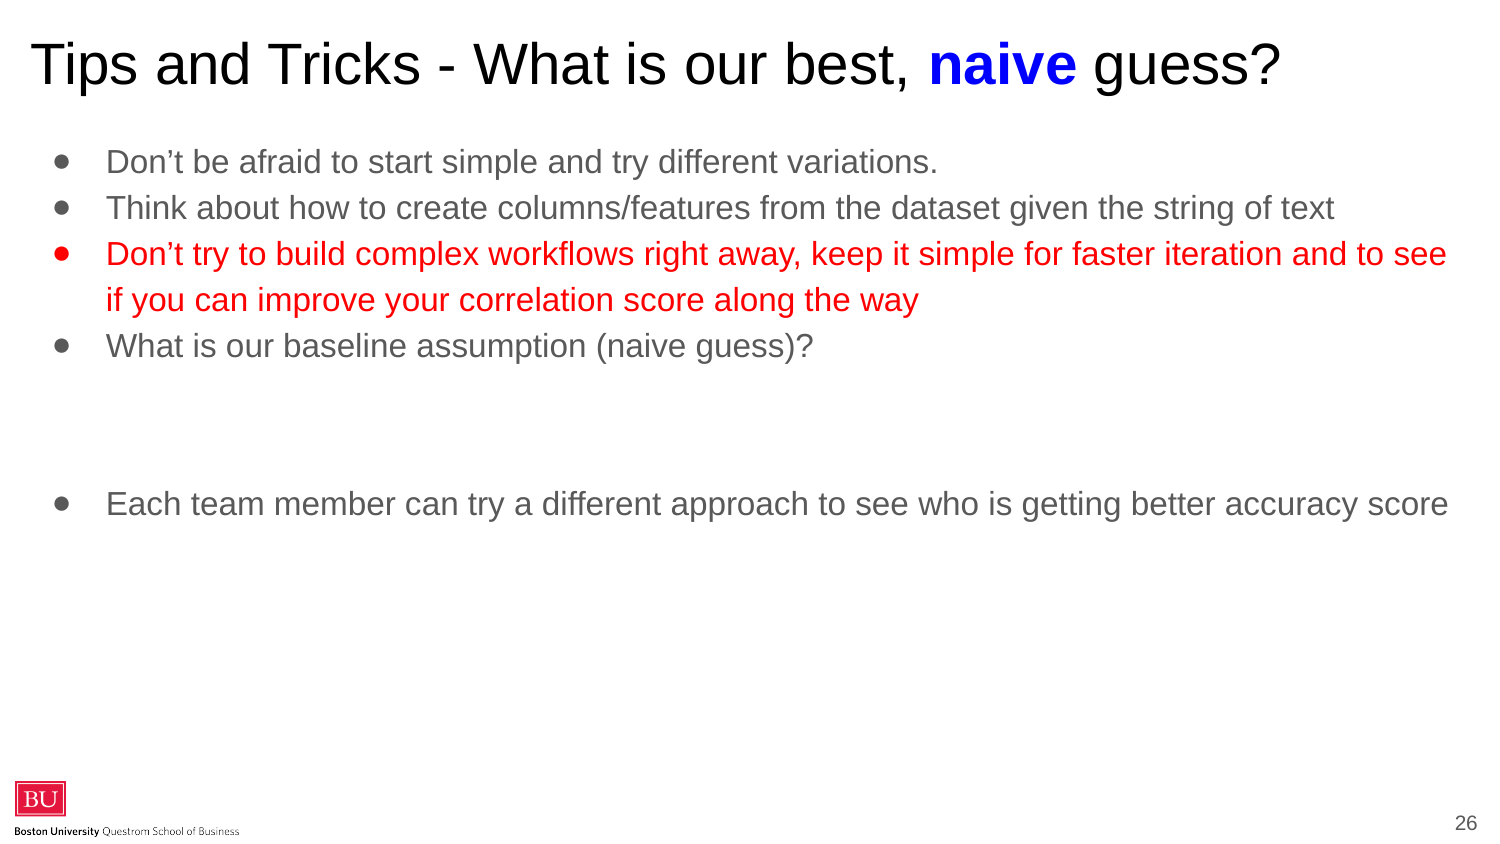

# Tips and Tricks - What is our best, naive guess?
Don’t be afraid to start simple and try different variations.
Think about how to create columns/features from the dataset given the string of text
Don’t try to build complex workflows right away, keep it simple for faster iteration and to see if you can improve your correlation score along the way
What is our baseline assumption (naive guess)?

Each team member can try a different approach to see who is getting better accuracy score

26